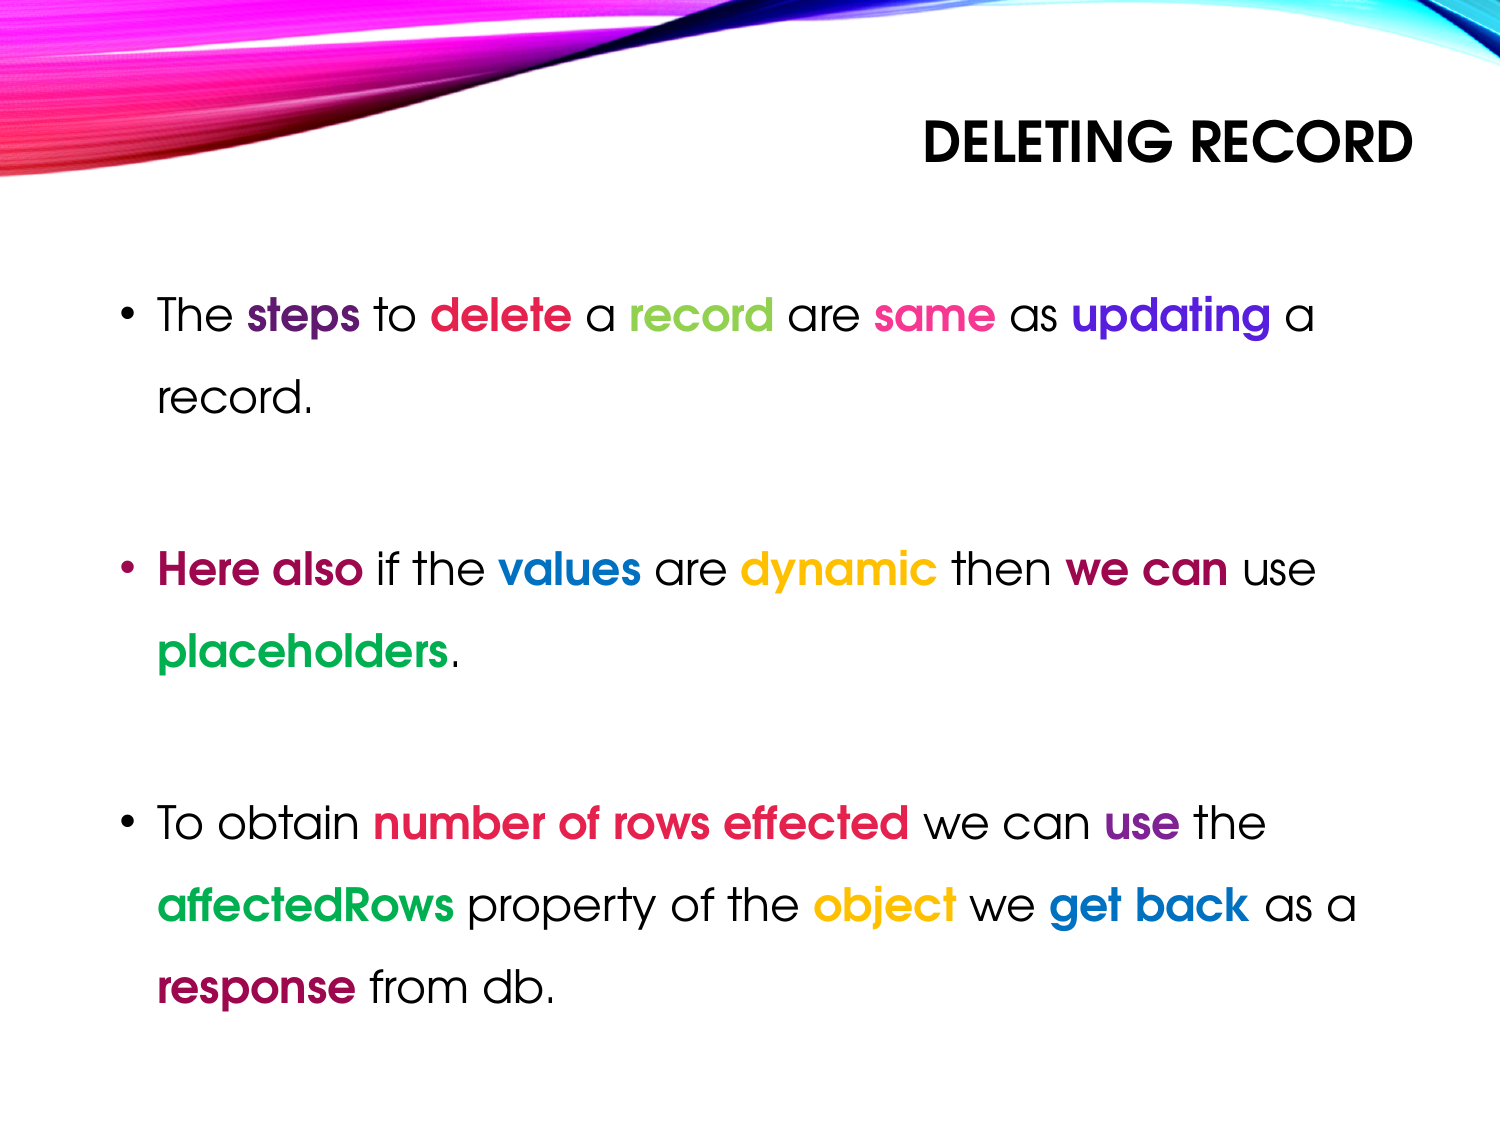

# deleting record
The steps to delete a record are same as updating a record.

Here also if the values are dynamic then we can use placeholders.

To obtain number of rows effected we can use the affectedRows property of the object we get back as a response from db.